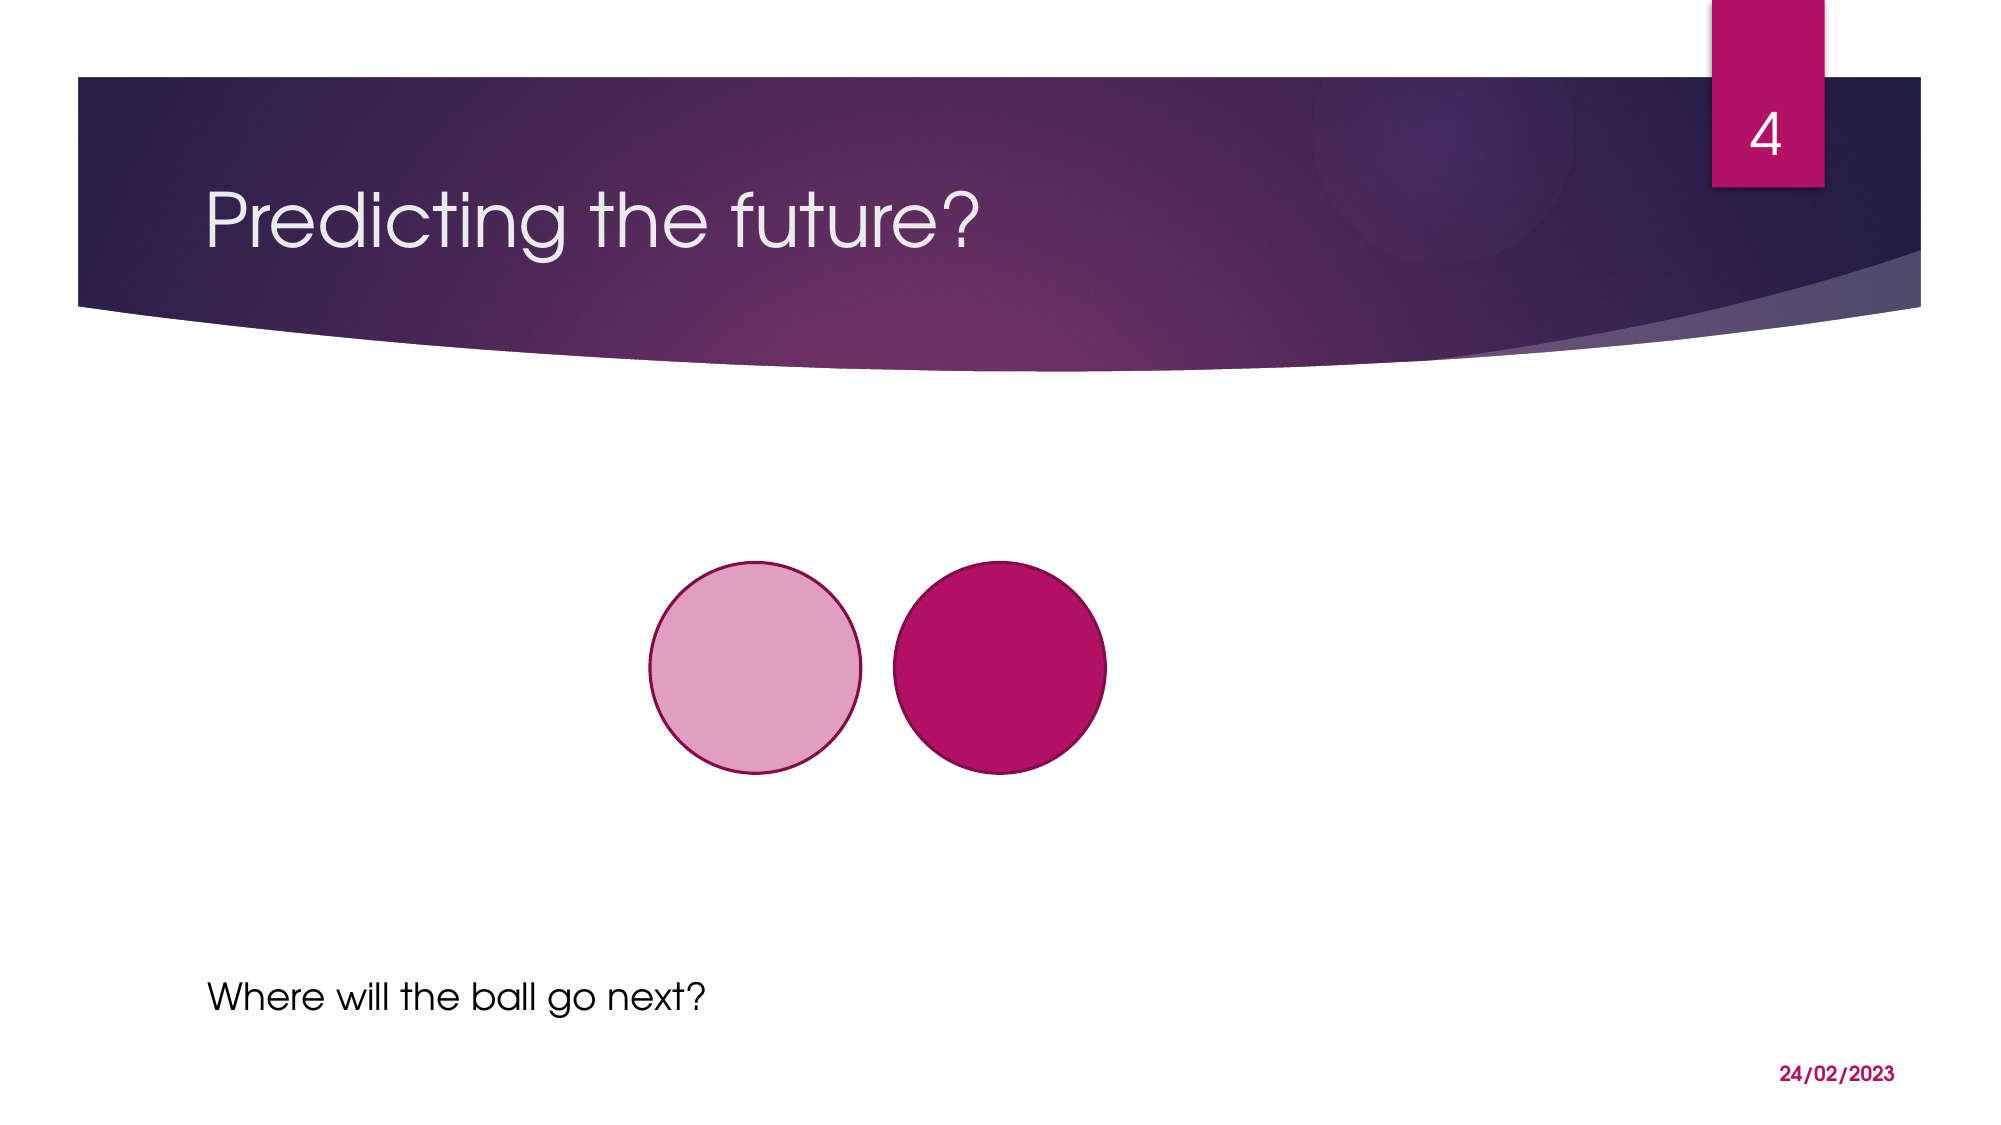

4
# Predicting the future?

Where will the ball go next?
24/02/2023